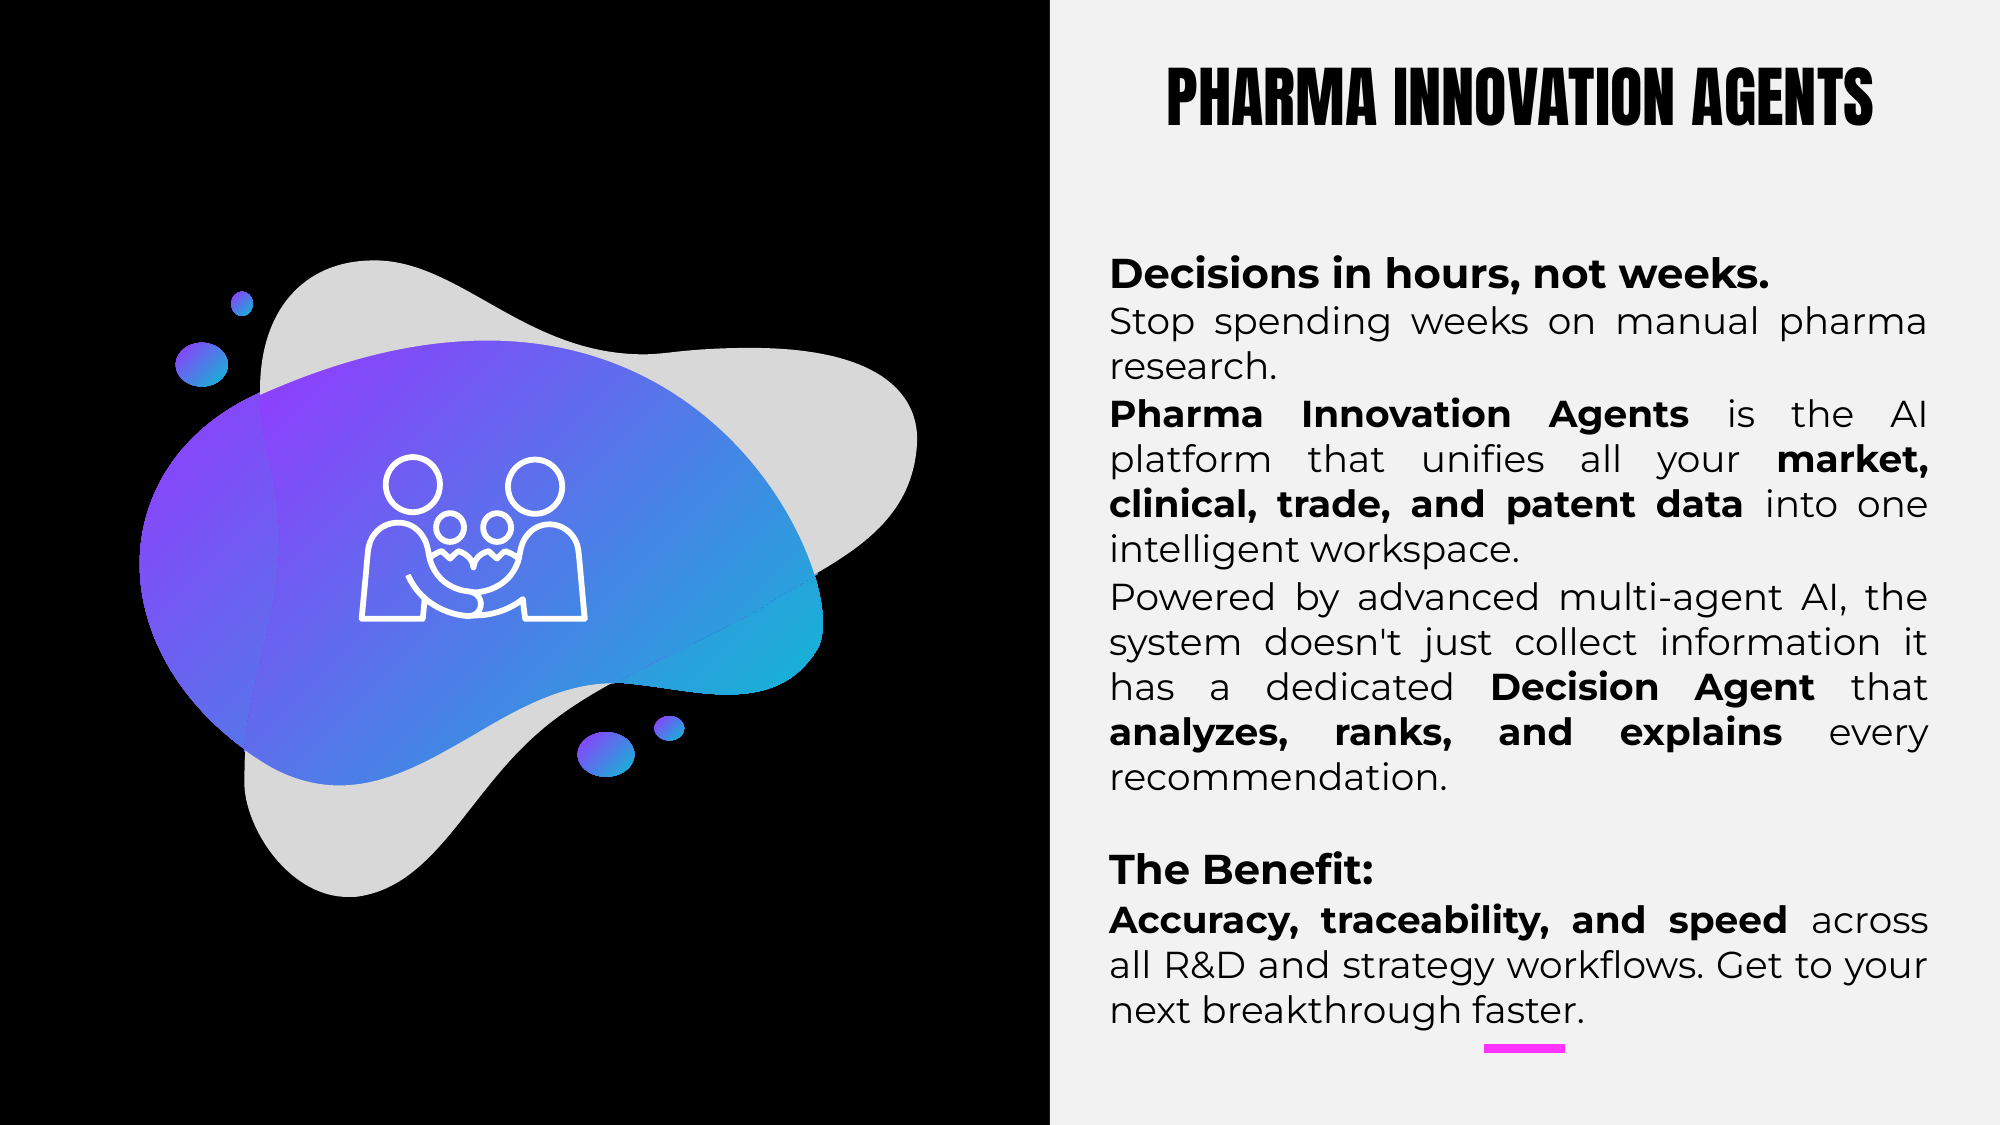

PHARMA INNOVATION AGENTS
Decisions in hours, not weeks.
Stop spending weeks on manual pharma research.
Pharma Innovation Agents is the AI platform that unifies all your market, clinical, trade, and patent data into one intelligent workspace.
Powered by advanced multi-agent AI, the system doesn't just collect information it has a dedicated Decision Agent that analyzes, ranks, and explains every recommendation.

The Benefit:
Accuracy, traceability, and speed across all R&D and strategy workflows. Get to your next breakthrough faster.